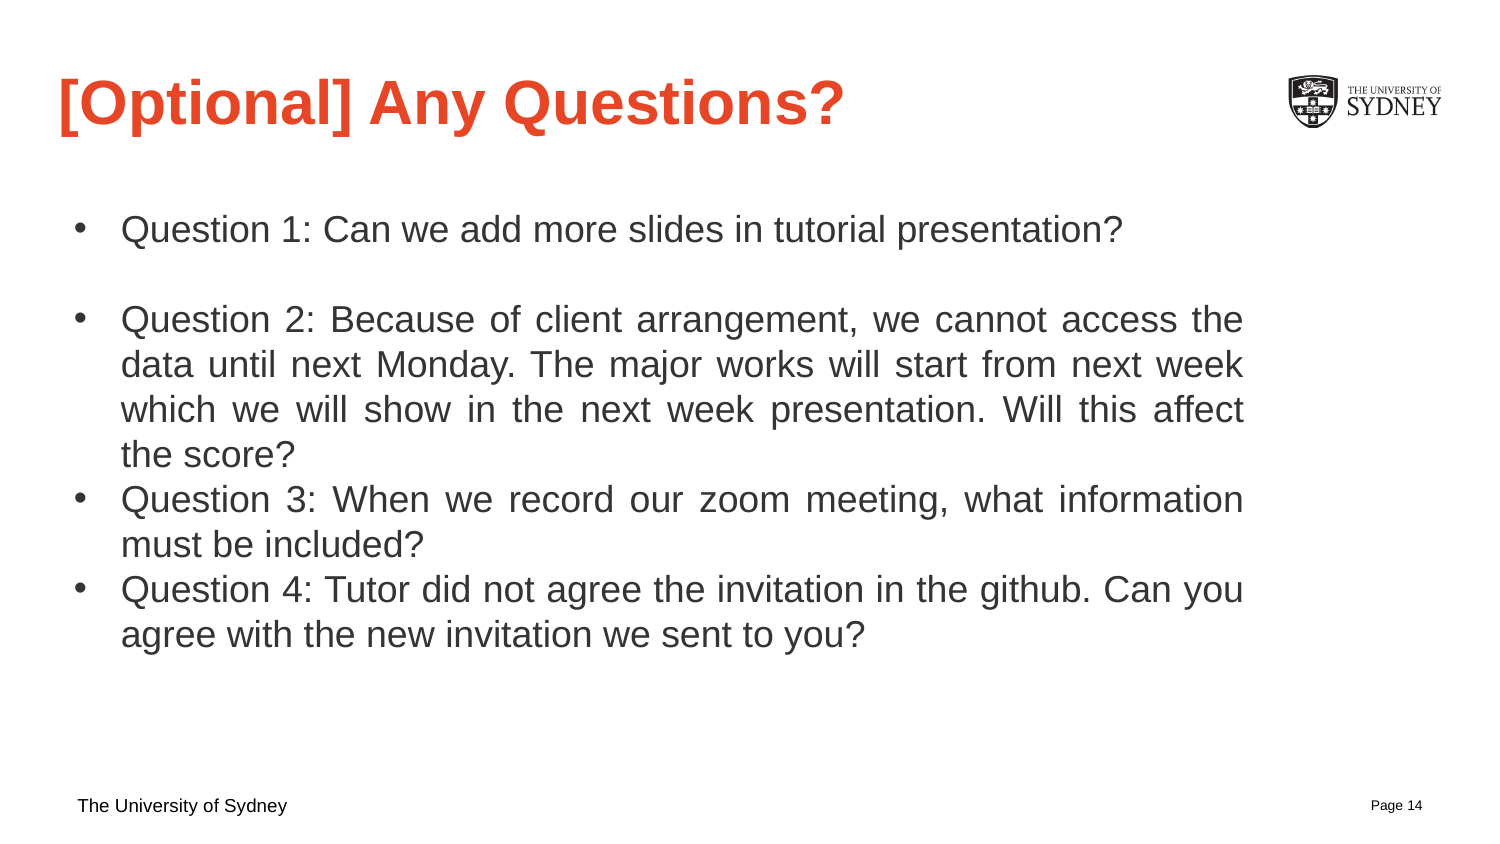

# [Optional] Any Questions?
Question 1: Can we add more slides in tutorial presentation?

Question 2: Because of client arrangement, we cannot access the data until next Monday. The major works will start from next week which we will show in the next week presentation. Will this affect the score?
Question 3: When we record our zoom meeting, what information must be included?
Question 4: Tutor did not agree the invitation in the github. Can you agree with the new invitation we sent to you?